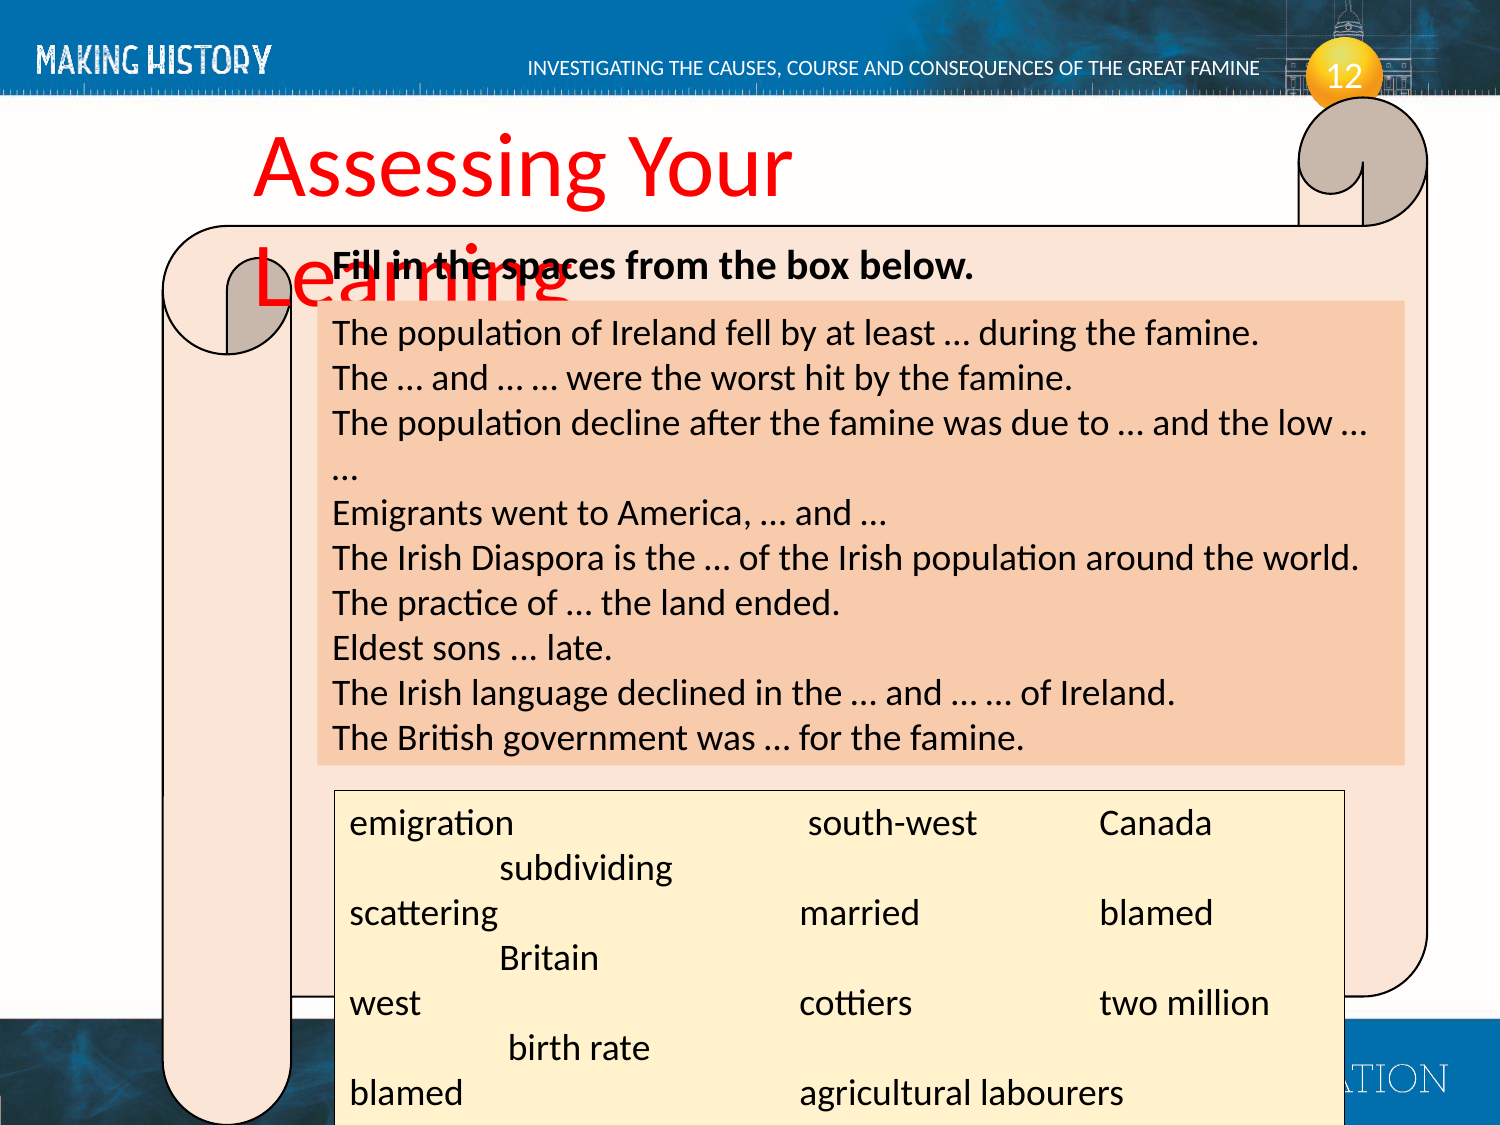

Assessing Your Learning
Fill in the spaces from the box below.
The population of Ireland fell by at least … during the famine.
The … and … … were the worst hit by the famine.
The population decline after the famine was due to … and the low … …
Emigrants went to America, … and …
The Irish Diaspora is the … of the Irish population around the world.
The practice of … the land ended.
Eldest sons ... late.
The Irish language declined in the … and … … of Ireland.
The British government was … for the famine.
emigration		 south-west 	Canada		subdividing
scattering			married		blamed		Britain
west 			cottiers		two million	 birth rate
blamed 			agricultural labourers